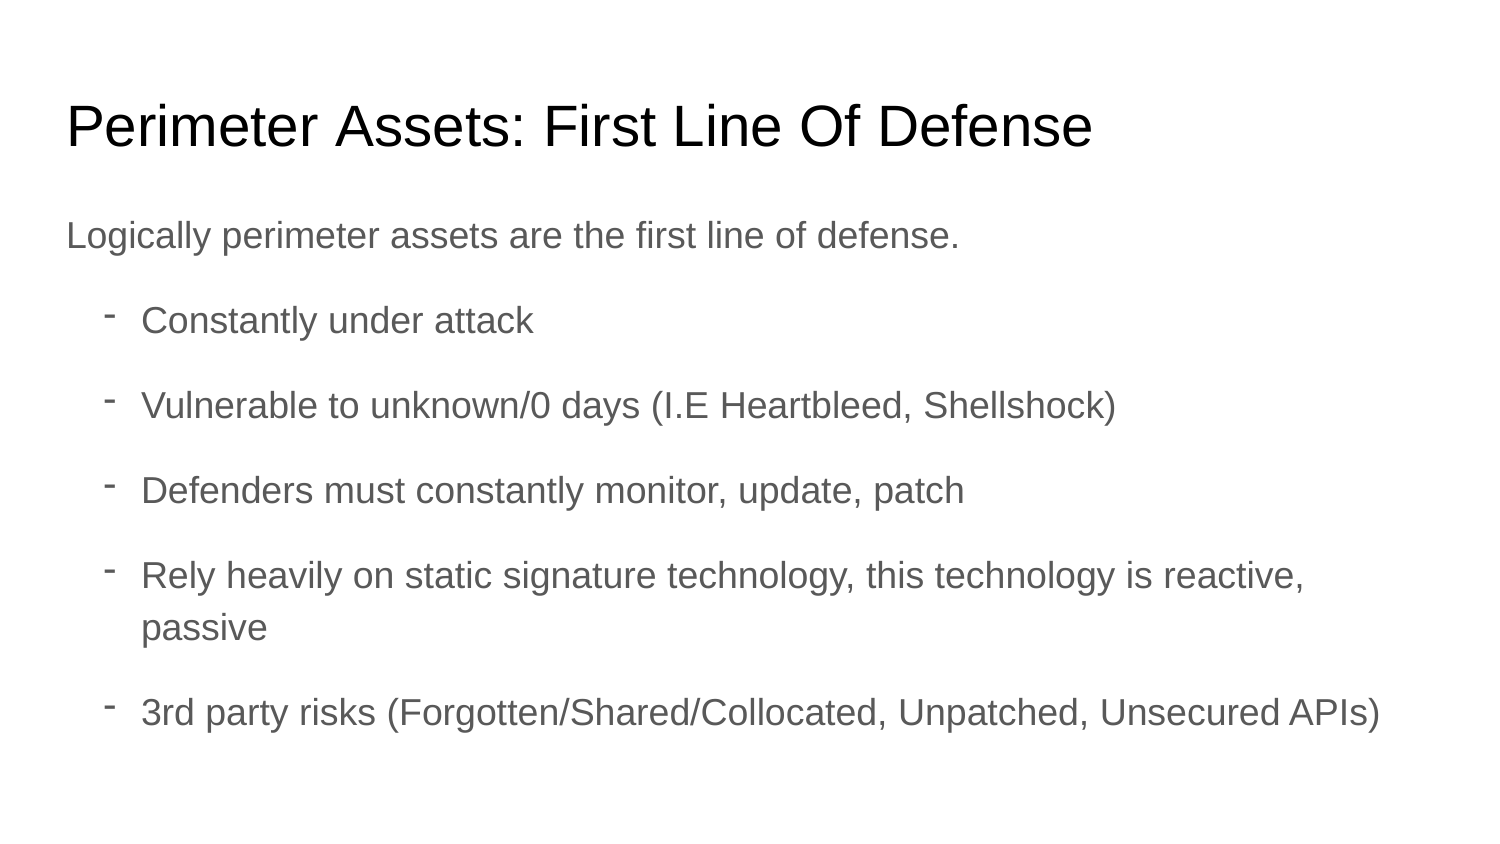

# Perimeter Assets: First Line Of Defense
Logically perimeter assets are the first line of defense.
Constantly under attack
Vulnerable to unknown/0 days (I.E Heartbleed, Shellshock)
Defenders must constantly monitor, update, patch
Rely heavily on static signature technology, this technology is reactive, passive
3rd party risks (Forgotten/Shared/Collocated, Unpatched, Unsecured APIs)